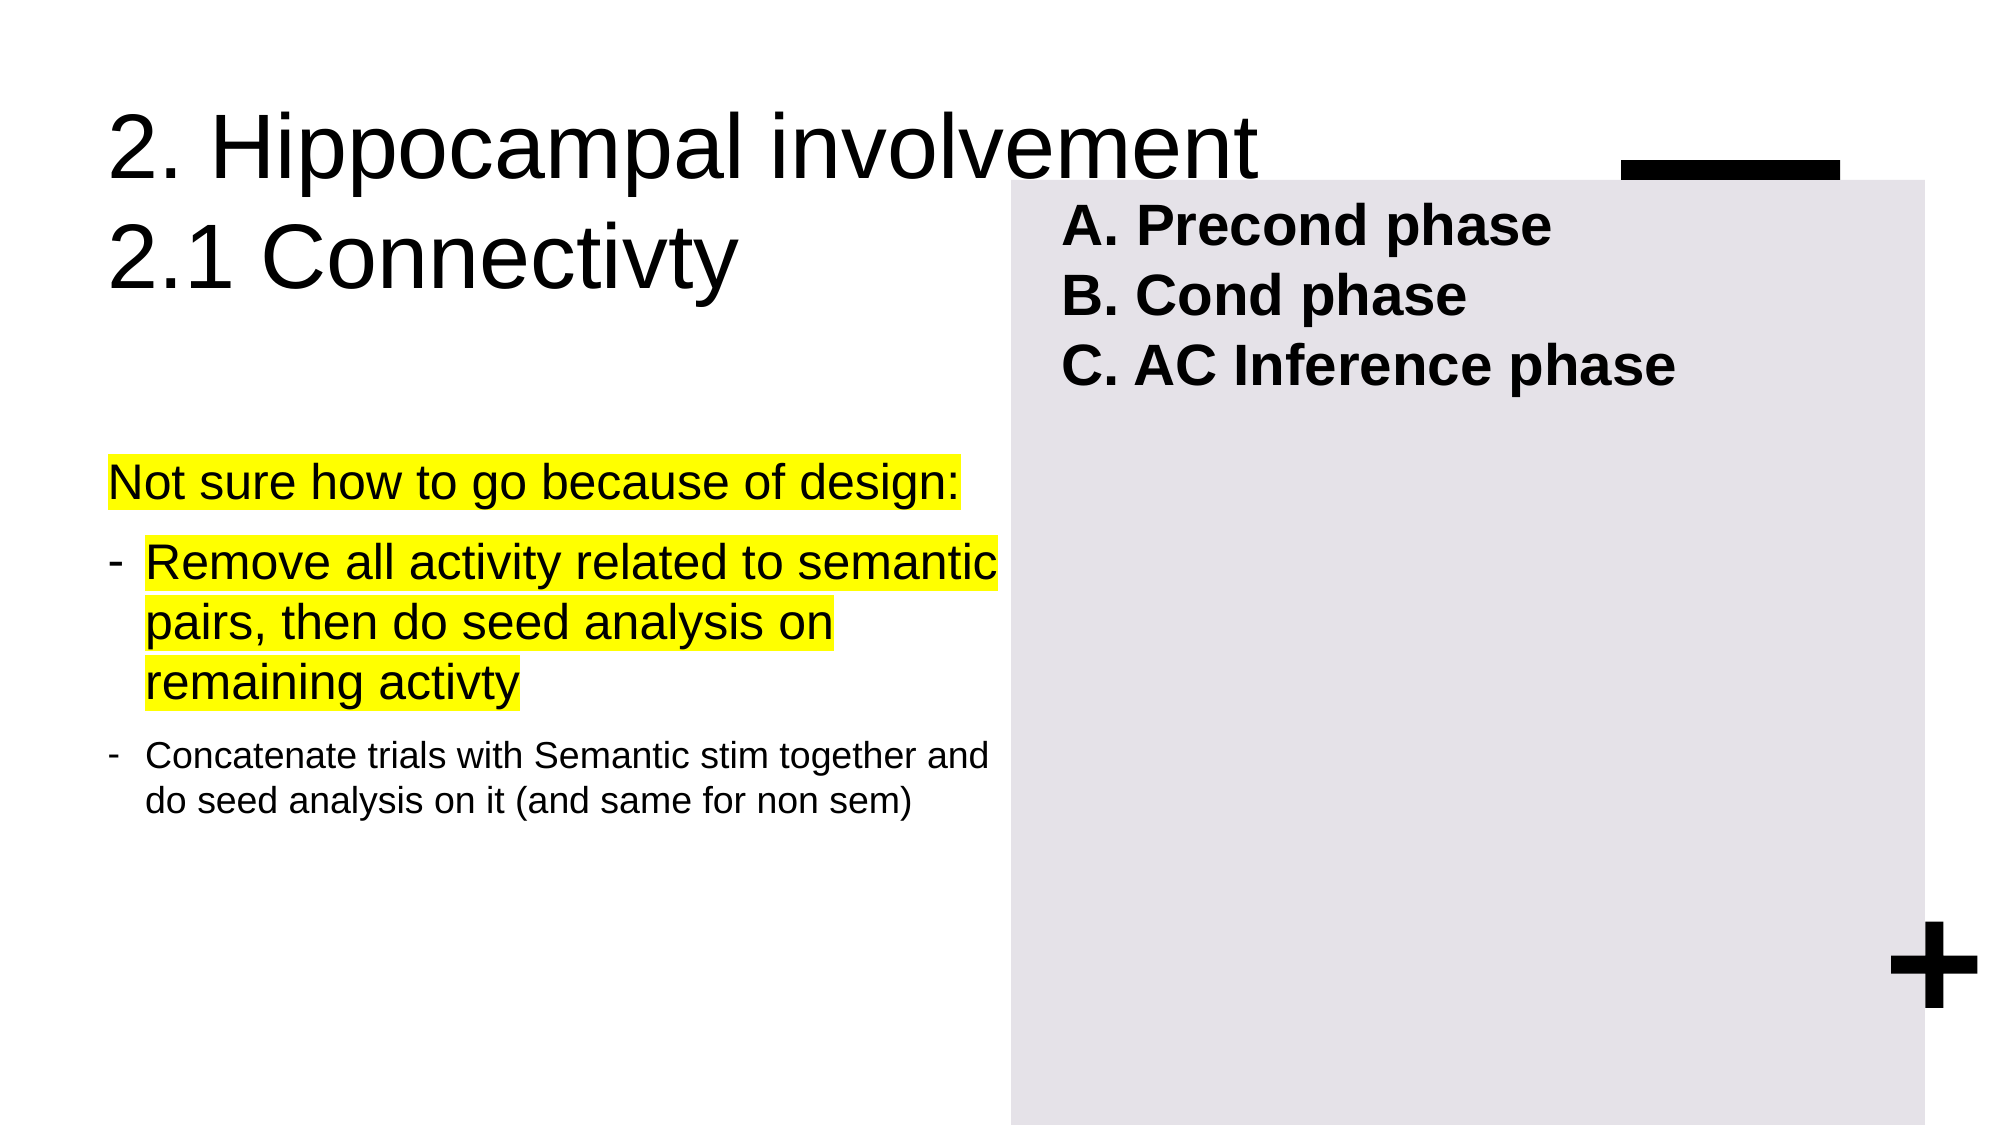

# 2. Hippocampal involvement 2.1 Connectivty
Precond phase
B. Cond phase
C. AC Inference phase

Not sure how to go because of design:
Remove all activity related to semantic pairs, then do seed analysis on remaining activty
Concatenate trials with Semantic stim together and do seed analysis on it (and same for non sem)